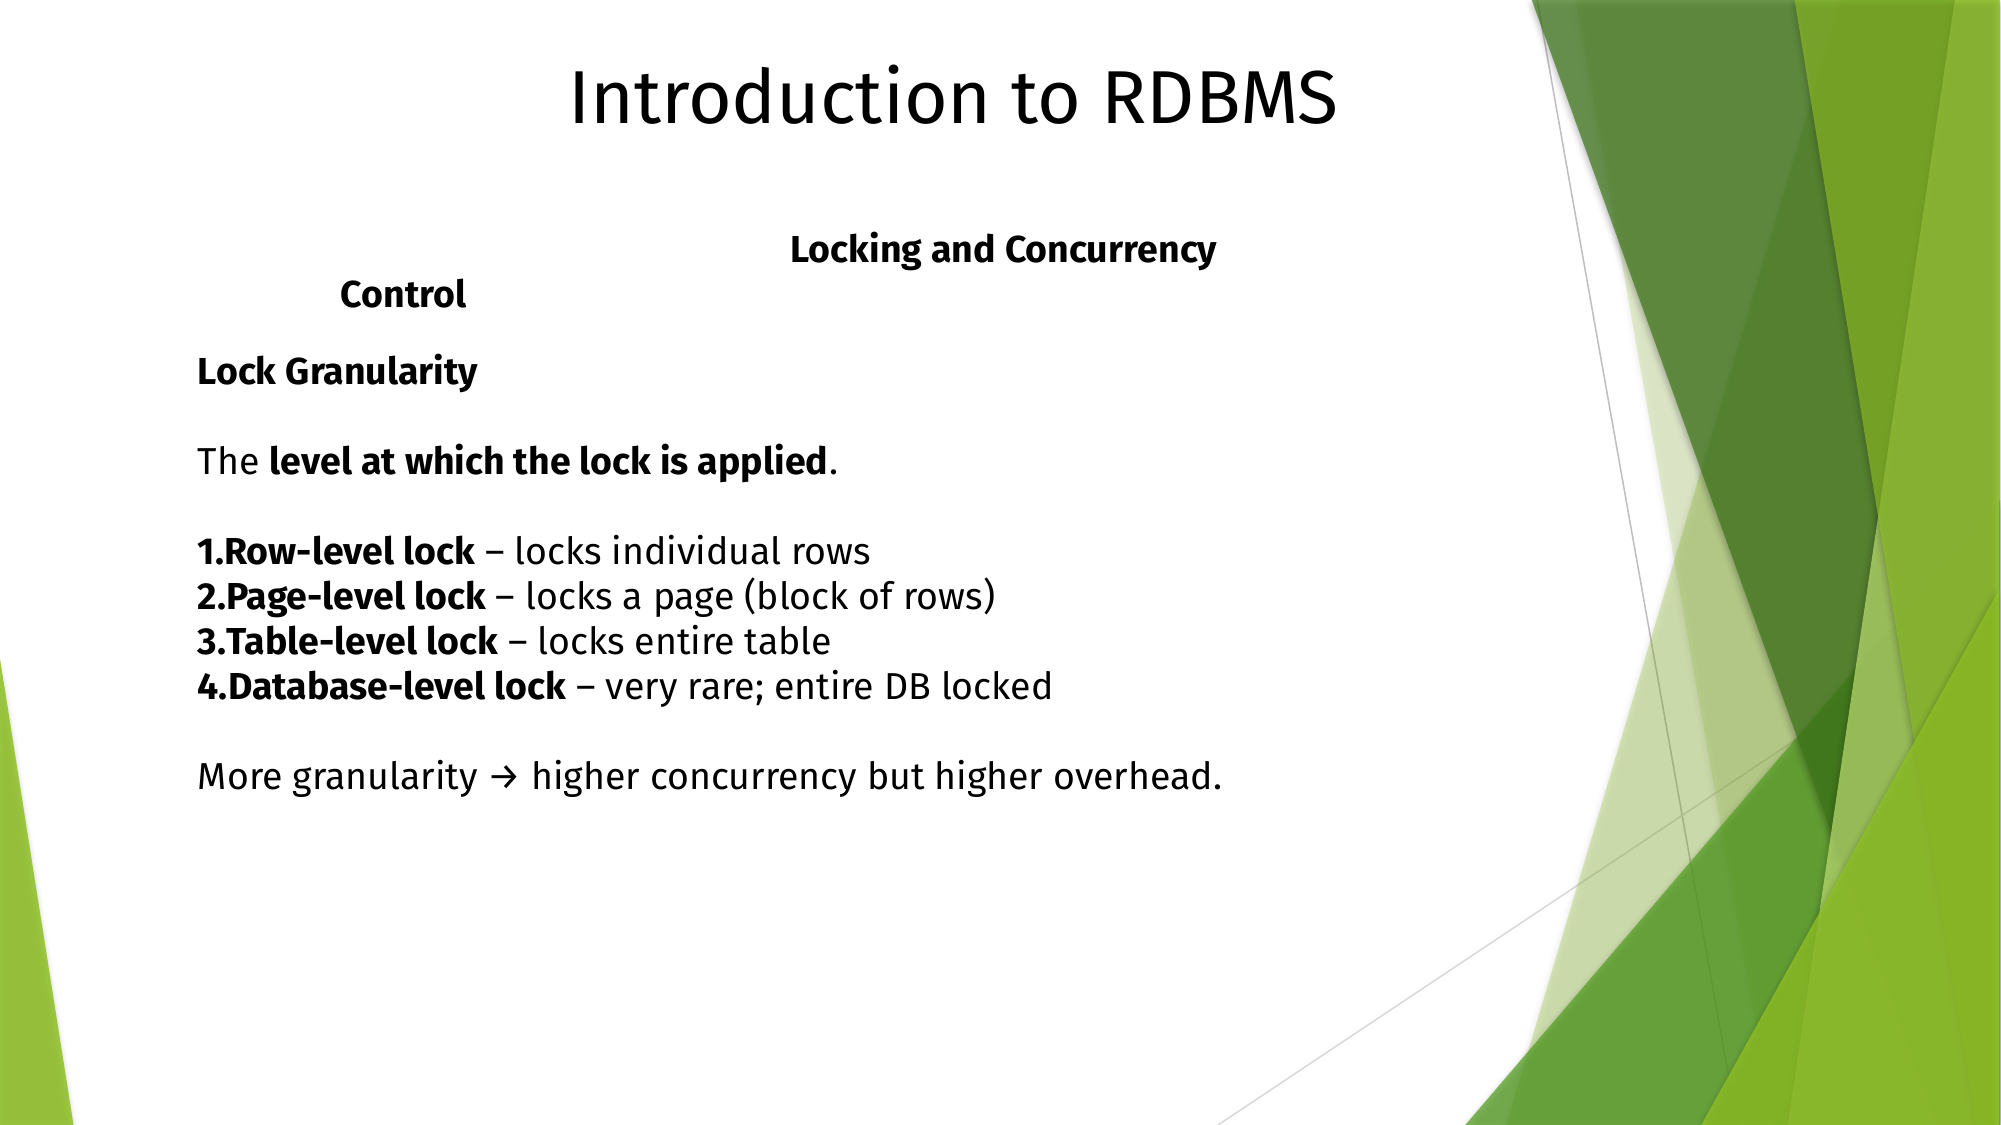

# Introduction to RDBMS
			Locking and Concurrency Control
Lock Granularity

The level at which the lock is applied.

Row-level lock – locks individual rows
Page-level lock – locks a page (block of rows)
Table-level lock – locks entire table
Database-level lock – very rare; entire DB locked

More granularity → higher concurrency but higher overhead.